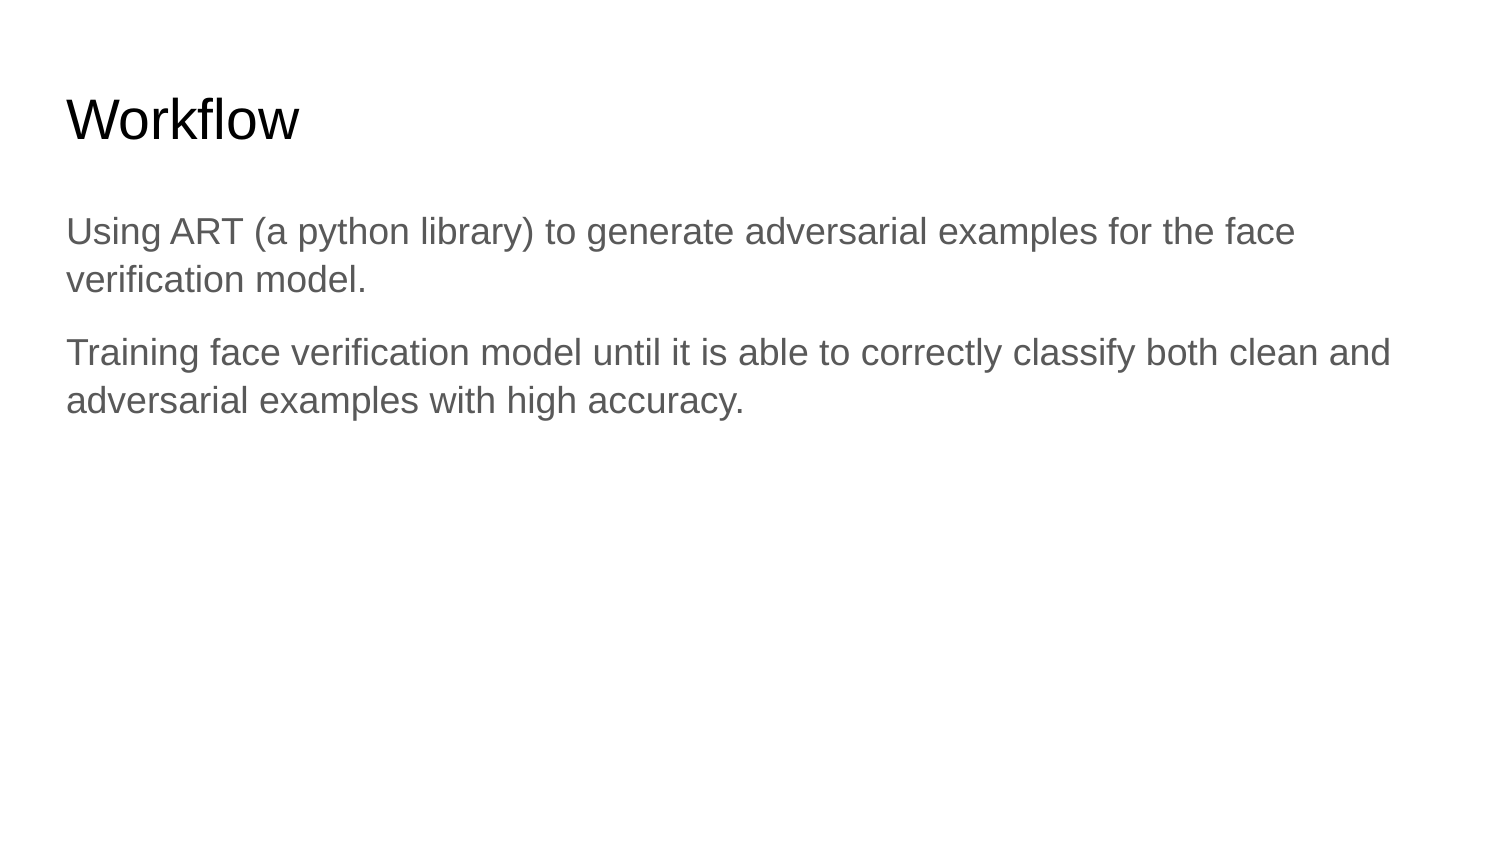

# Workflow
Using ART (a python library) to generate adversarial examples for the face verification model.
Training face verification model until it is able to correctly classify both clean and adversarial examples with high accuracy.